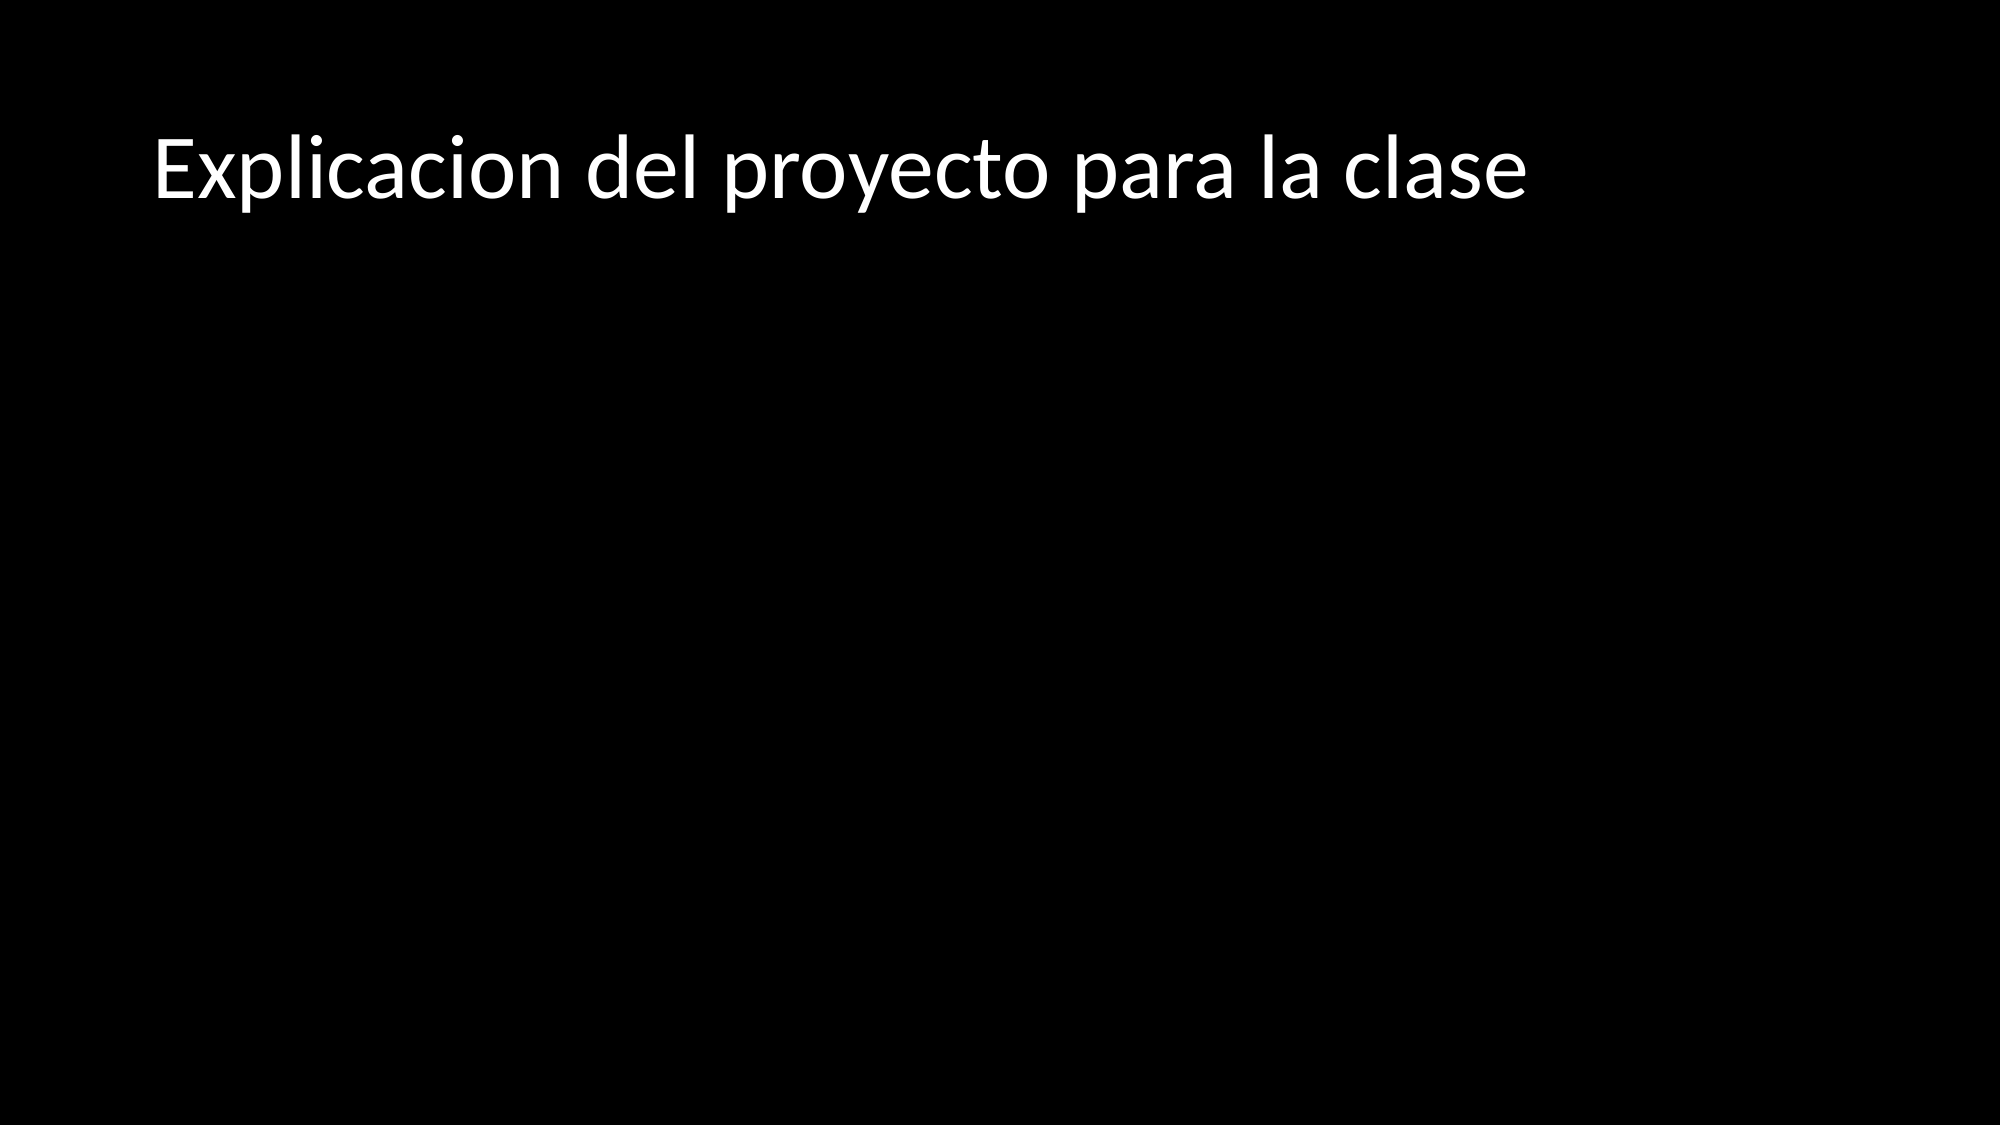

# Explicacion del proyecto para la clase